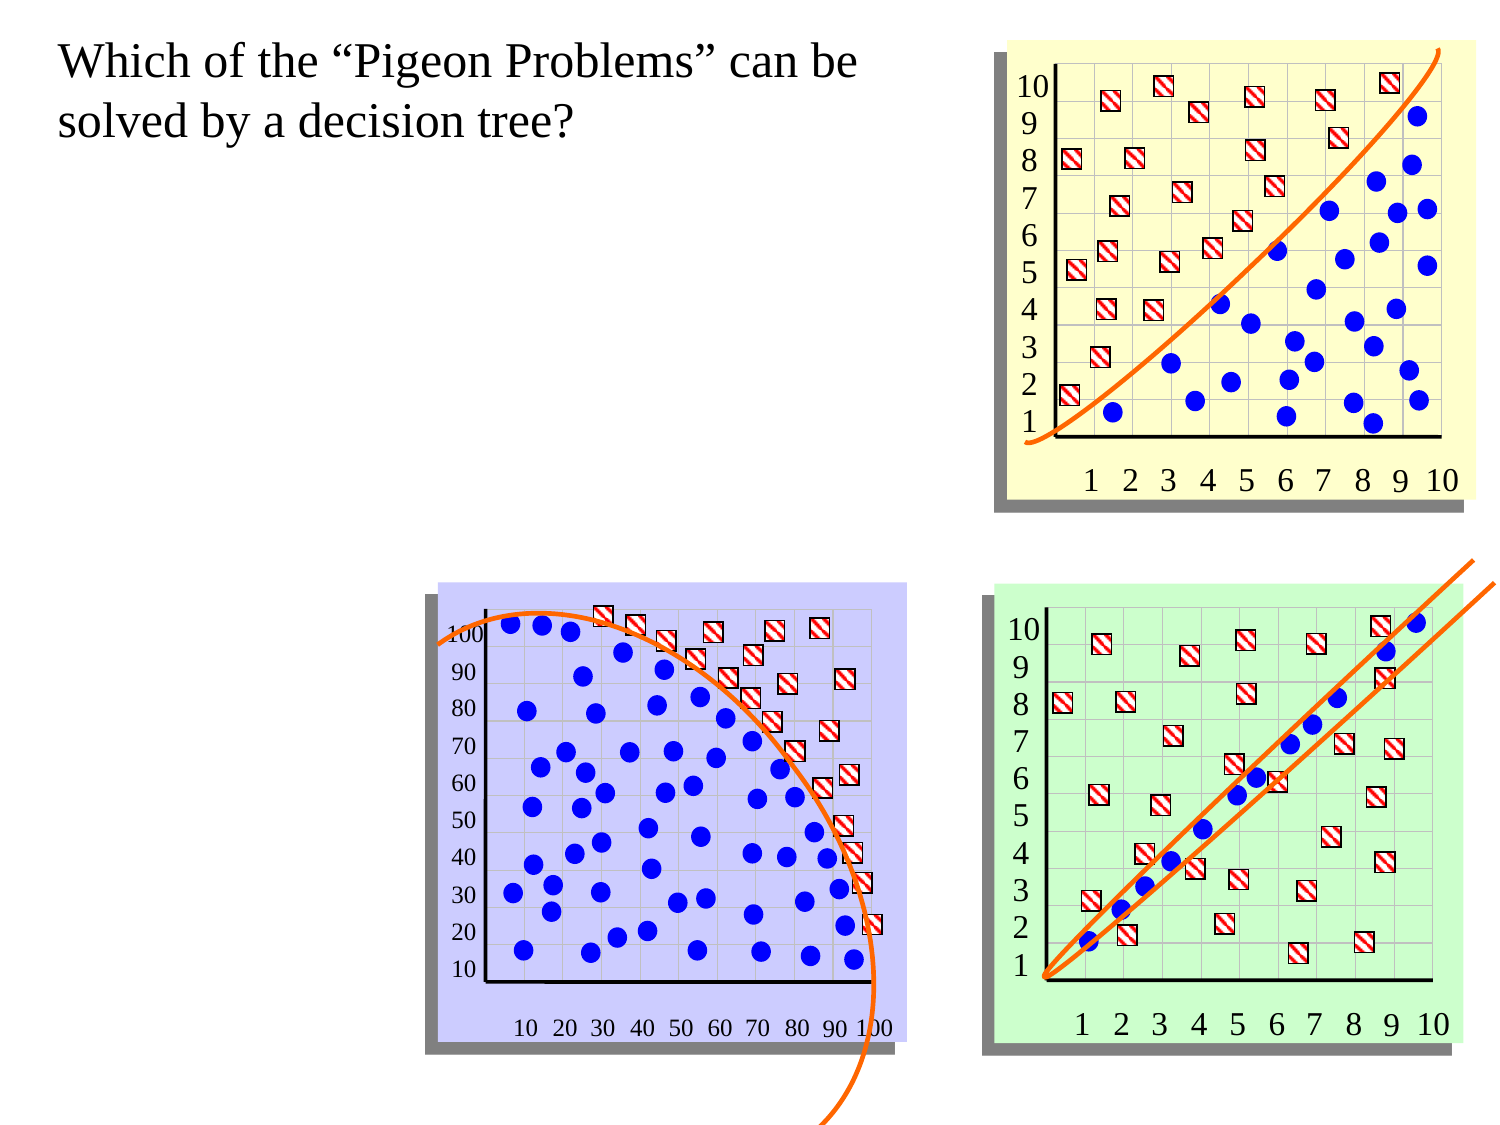

Which of the “Pigeon Problems” can be solved by a decision tree?

10

9

8

7

6

5

4

3

2

1

1
2
3
4
5
6
7
8
10
9

10

9

8

7

6

5

4

3

2

1

1
2
3
4
5
6
7
8
10
9

100

90

80

70

60

50

40

30

20

10

10
20
30
40
50
60
70
80
100
90